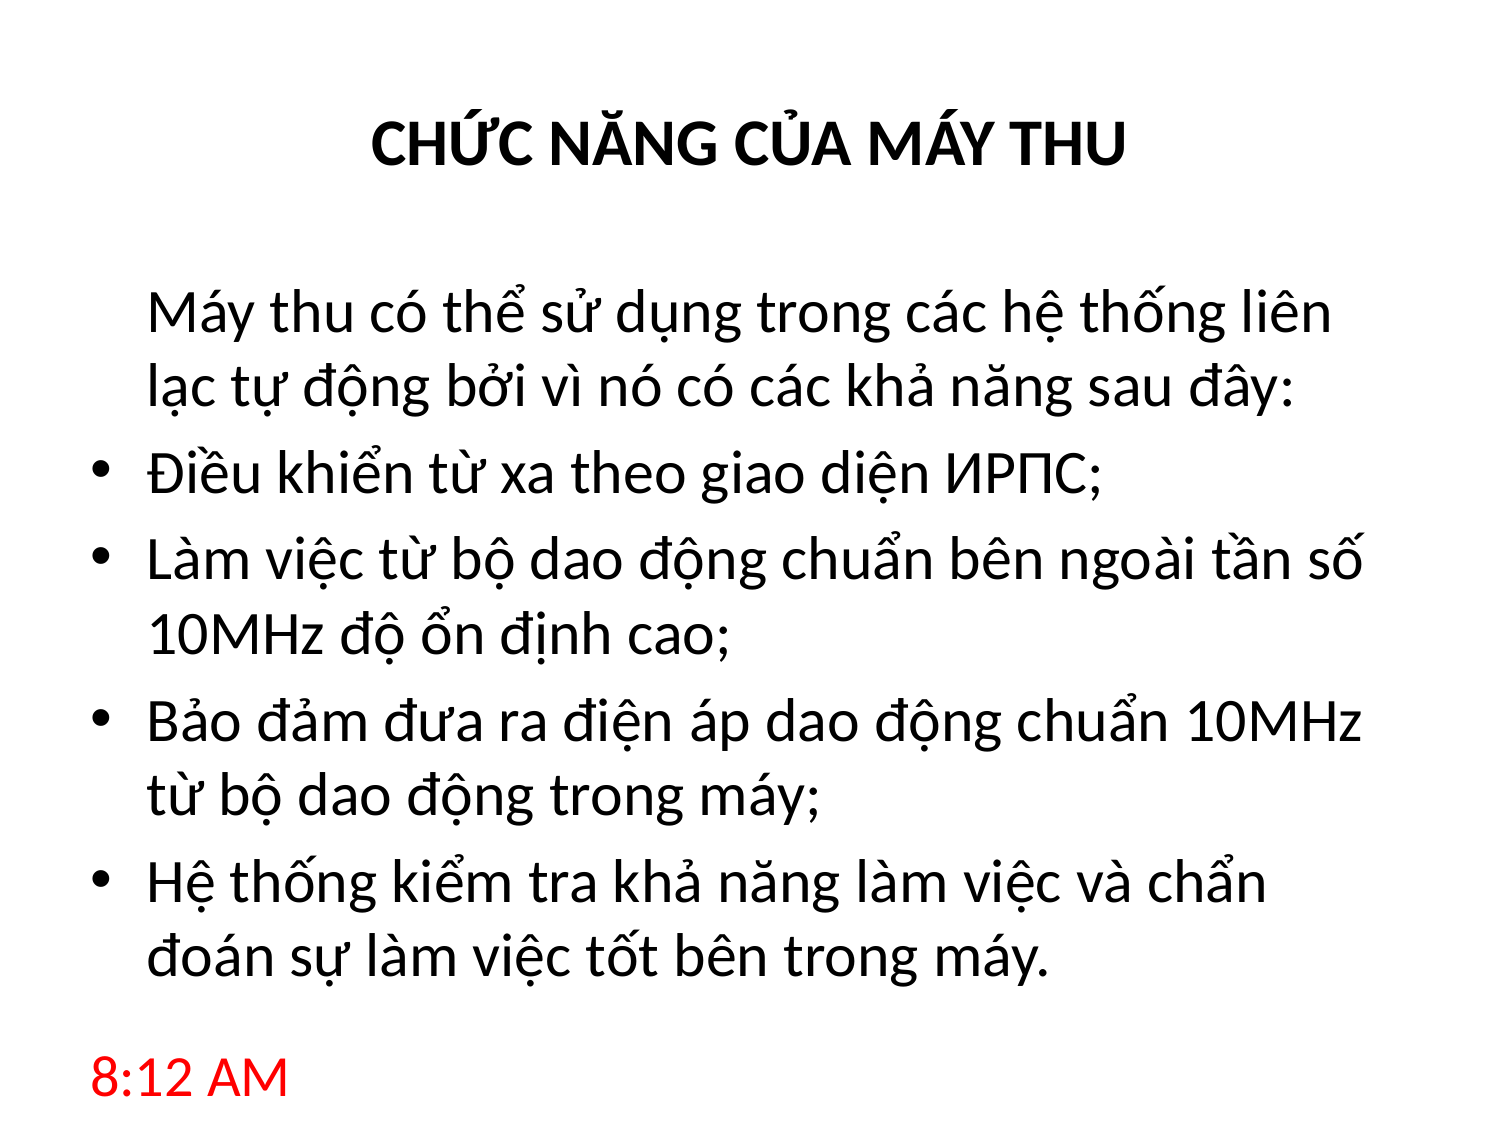

# CHỨC NĂNG CỦA MÁY THU
		Máy thu có thể sử dụng trong các hệ thống liên lạc tự động bởi vì nó có các khả năng sau đây:
Điều khiển từ xa theo giao diện ИРПС;
Làm việc từ bộ dao động chuẩn bên ngoài tần số 10MHz độ ổn định cao;
Bảo đảm đưa ra điện áp dao động chuẩn 10MHz từ bộ dao động trong máy;
Hệ thống kiểm tra khả năng làm việc và chẩn đoán sự làm việc tốt bên trong máy.
8:12 AM